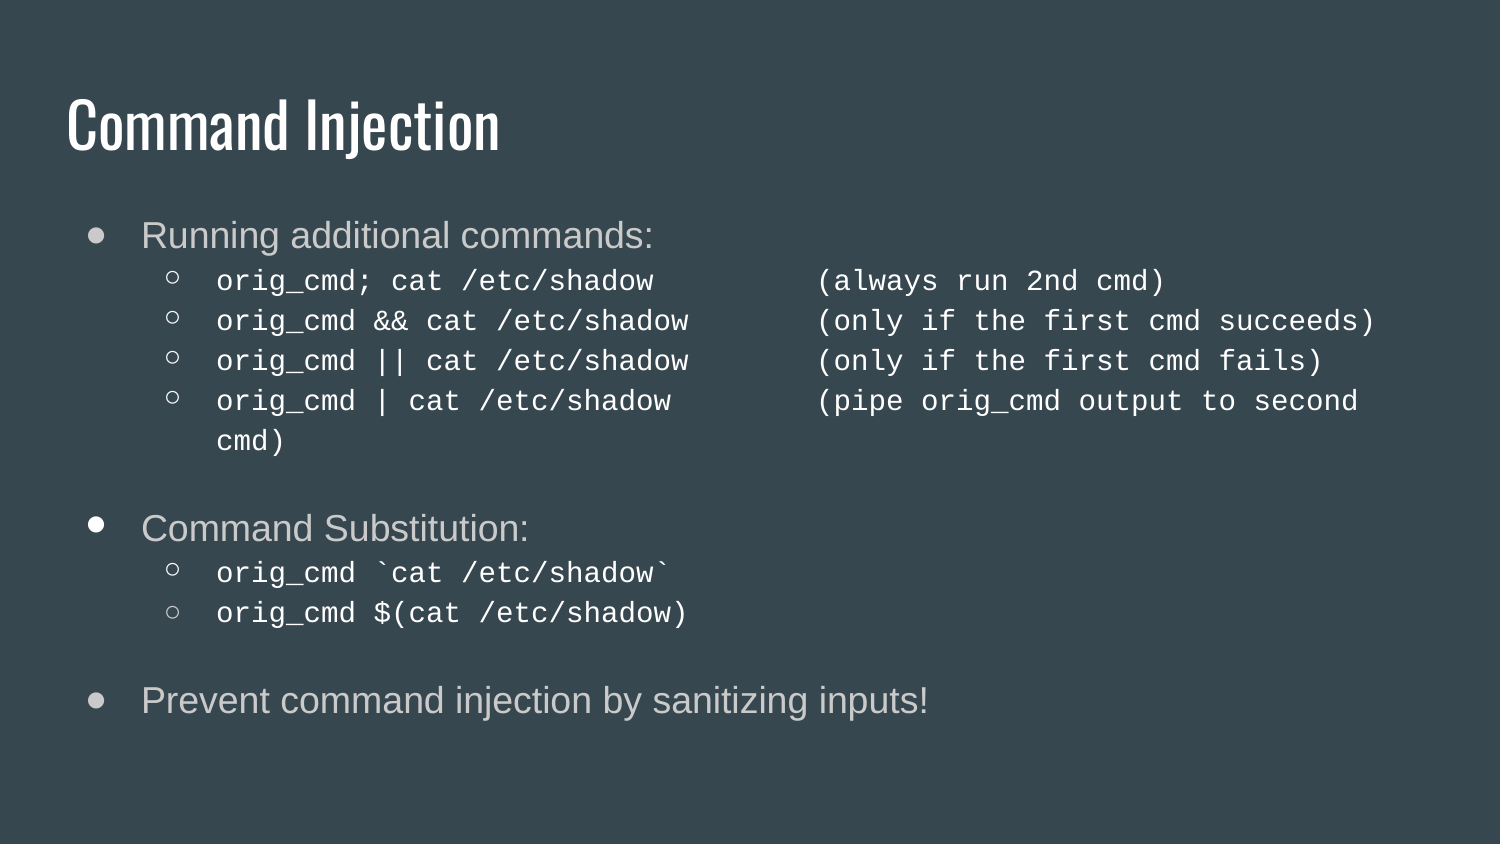

# Command Injection
Running additional commands:
orig_cmd; cat /etc/shadow		(always run 2nd cmd)
orig_cmd && cat /etc/shadow	(only if the first cmd succeeds)
orig_cmd || cat /etc/shadow	(only if the first cmd fails)
orig_cmd | cat /etc/shadow	(pipe orig_cmd output to second cmd)
Command Substitution:
orig_cmd `cat /etc/shadow`
orig_cmd $(cat /etc/shadow)
Prevent command injection by sanitizing inputs!